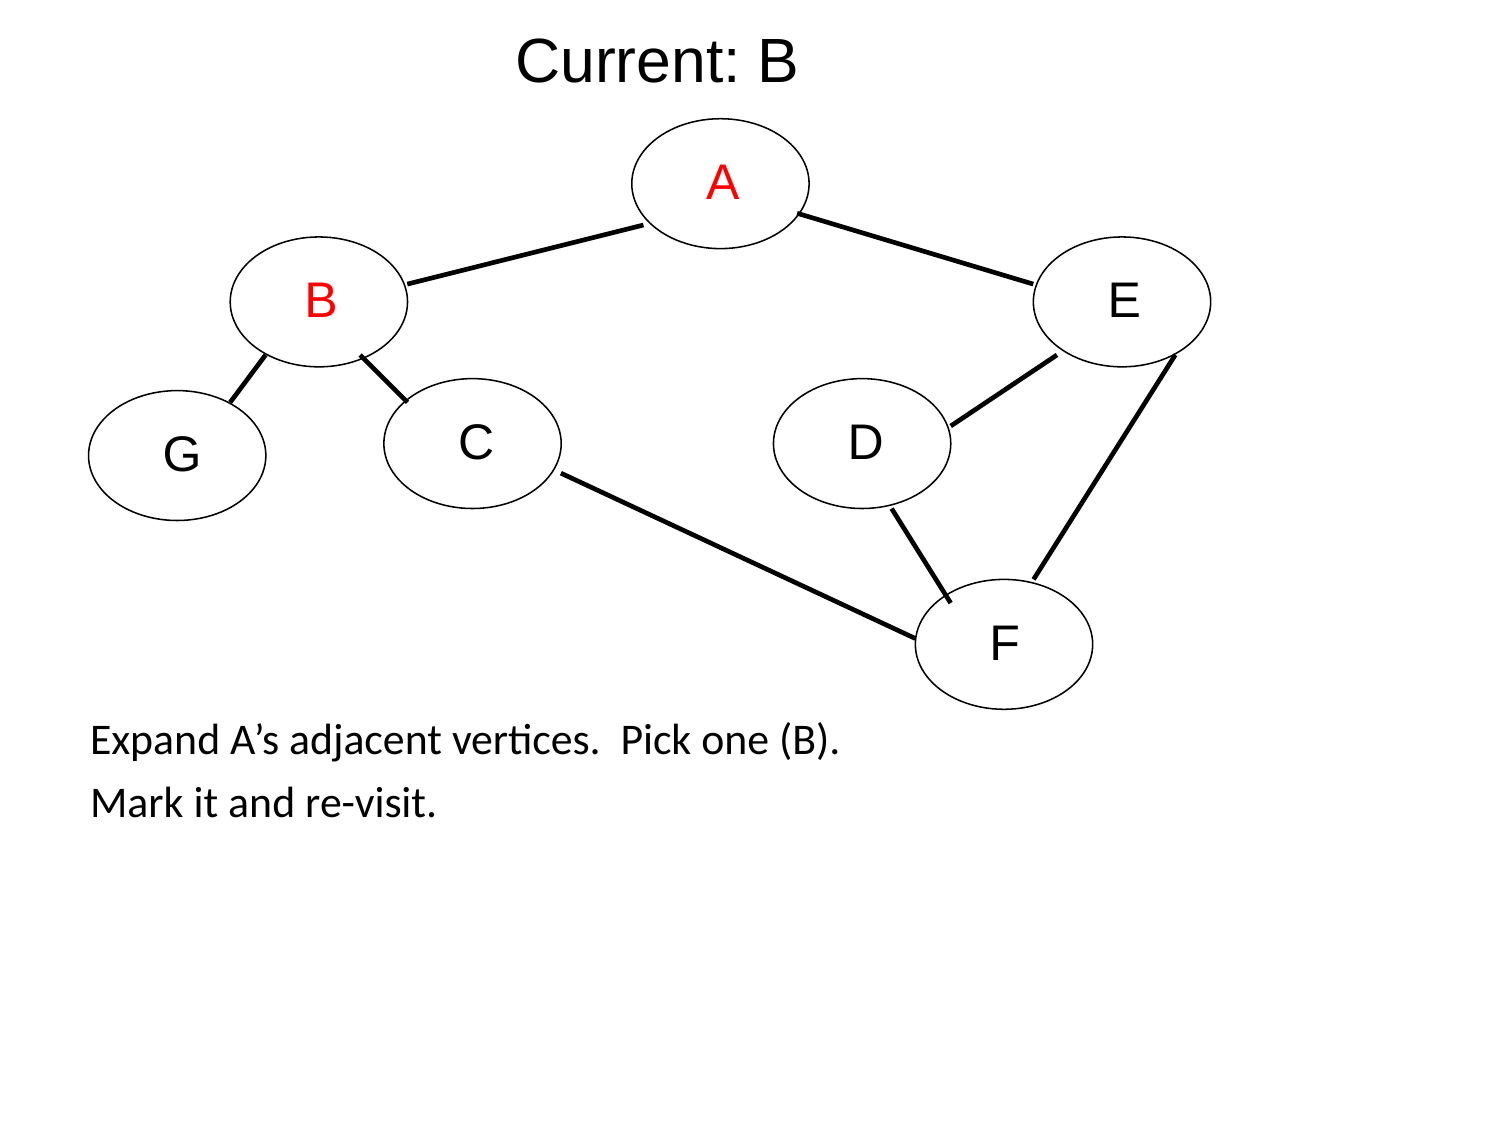

Current: B

A

B

E

C

D

G

F
Expand A’s adjacent vertices.  Pick one (B).
Mark it and re-visit.